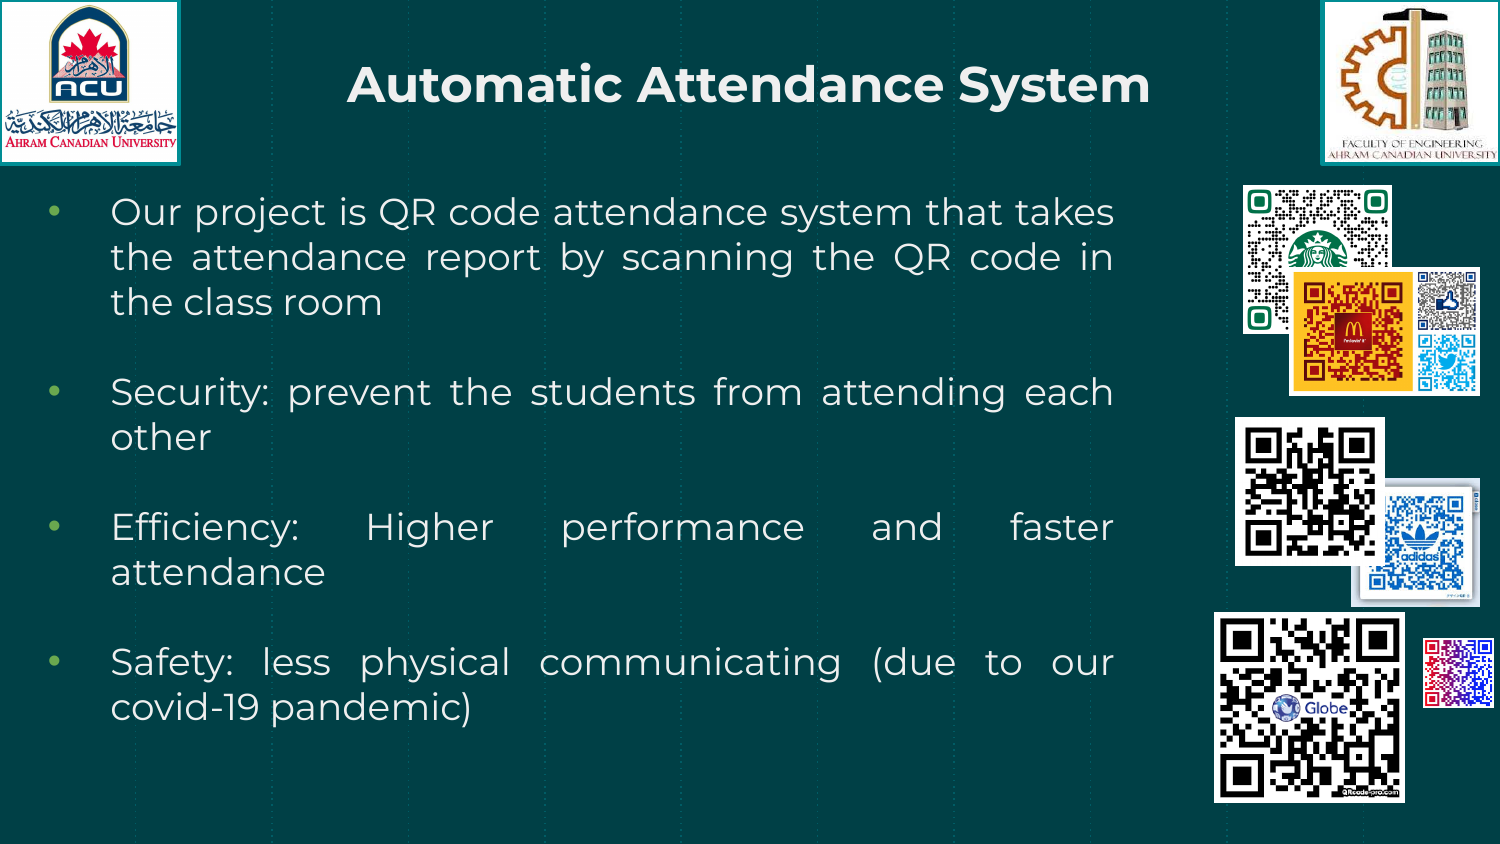

# Automatic Attendance System
Our project is QR code attendance system that takes the attendance report by scanning the QR code in the class room

Security: prevent the students from attending each other

Efficiency: Higher performance and faster attendance

Safety: less physical communicating (due to our covid-19 pandemic)